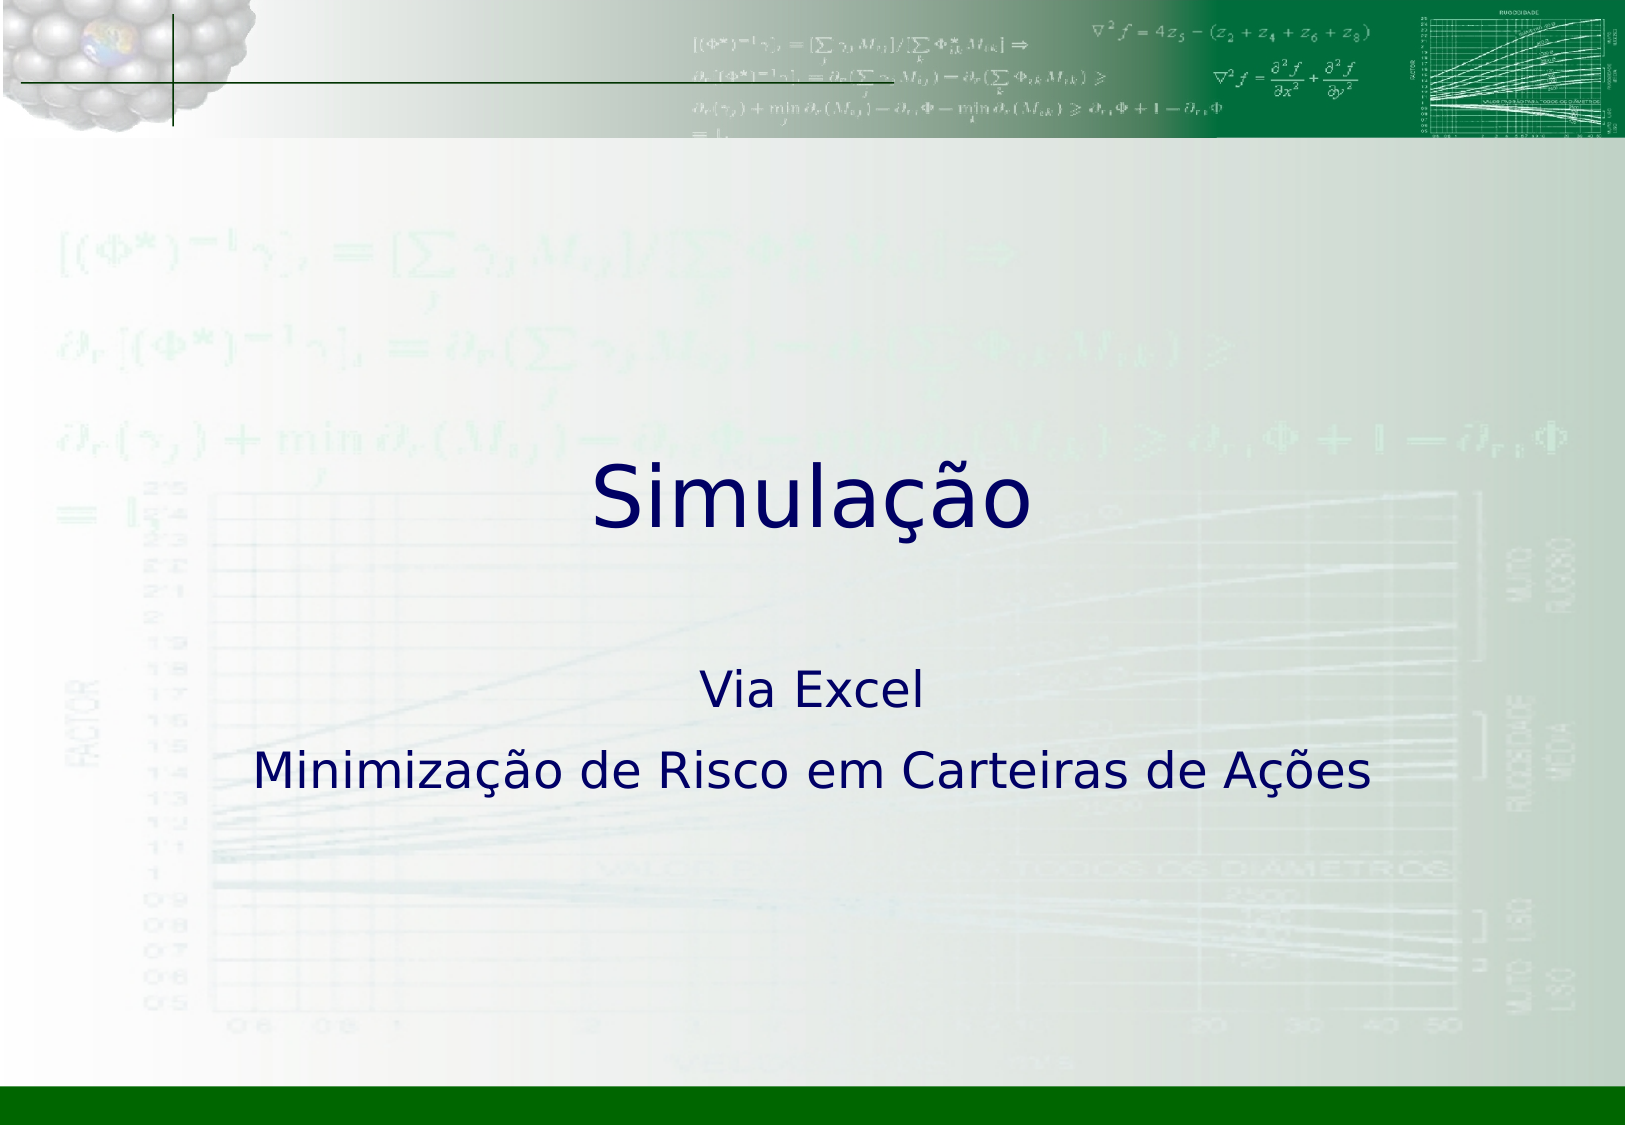

# Simulação
Via Excel
Minimização de Risco em Carteiras de Ações